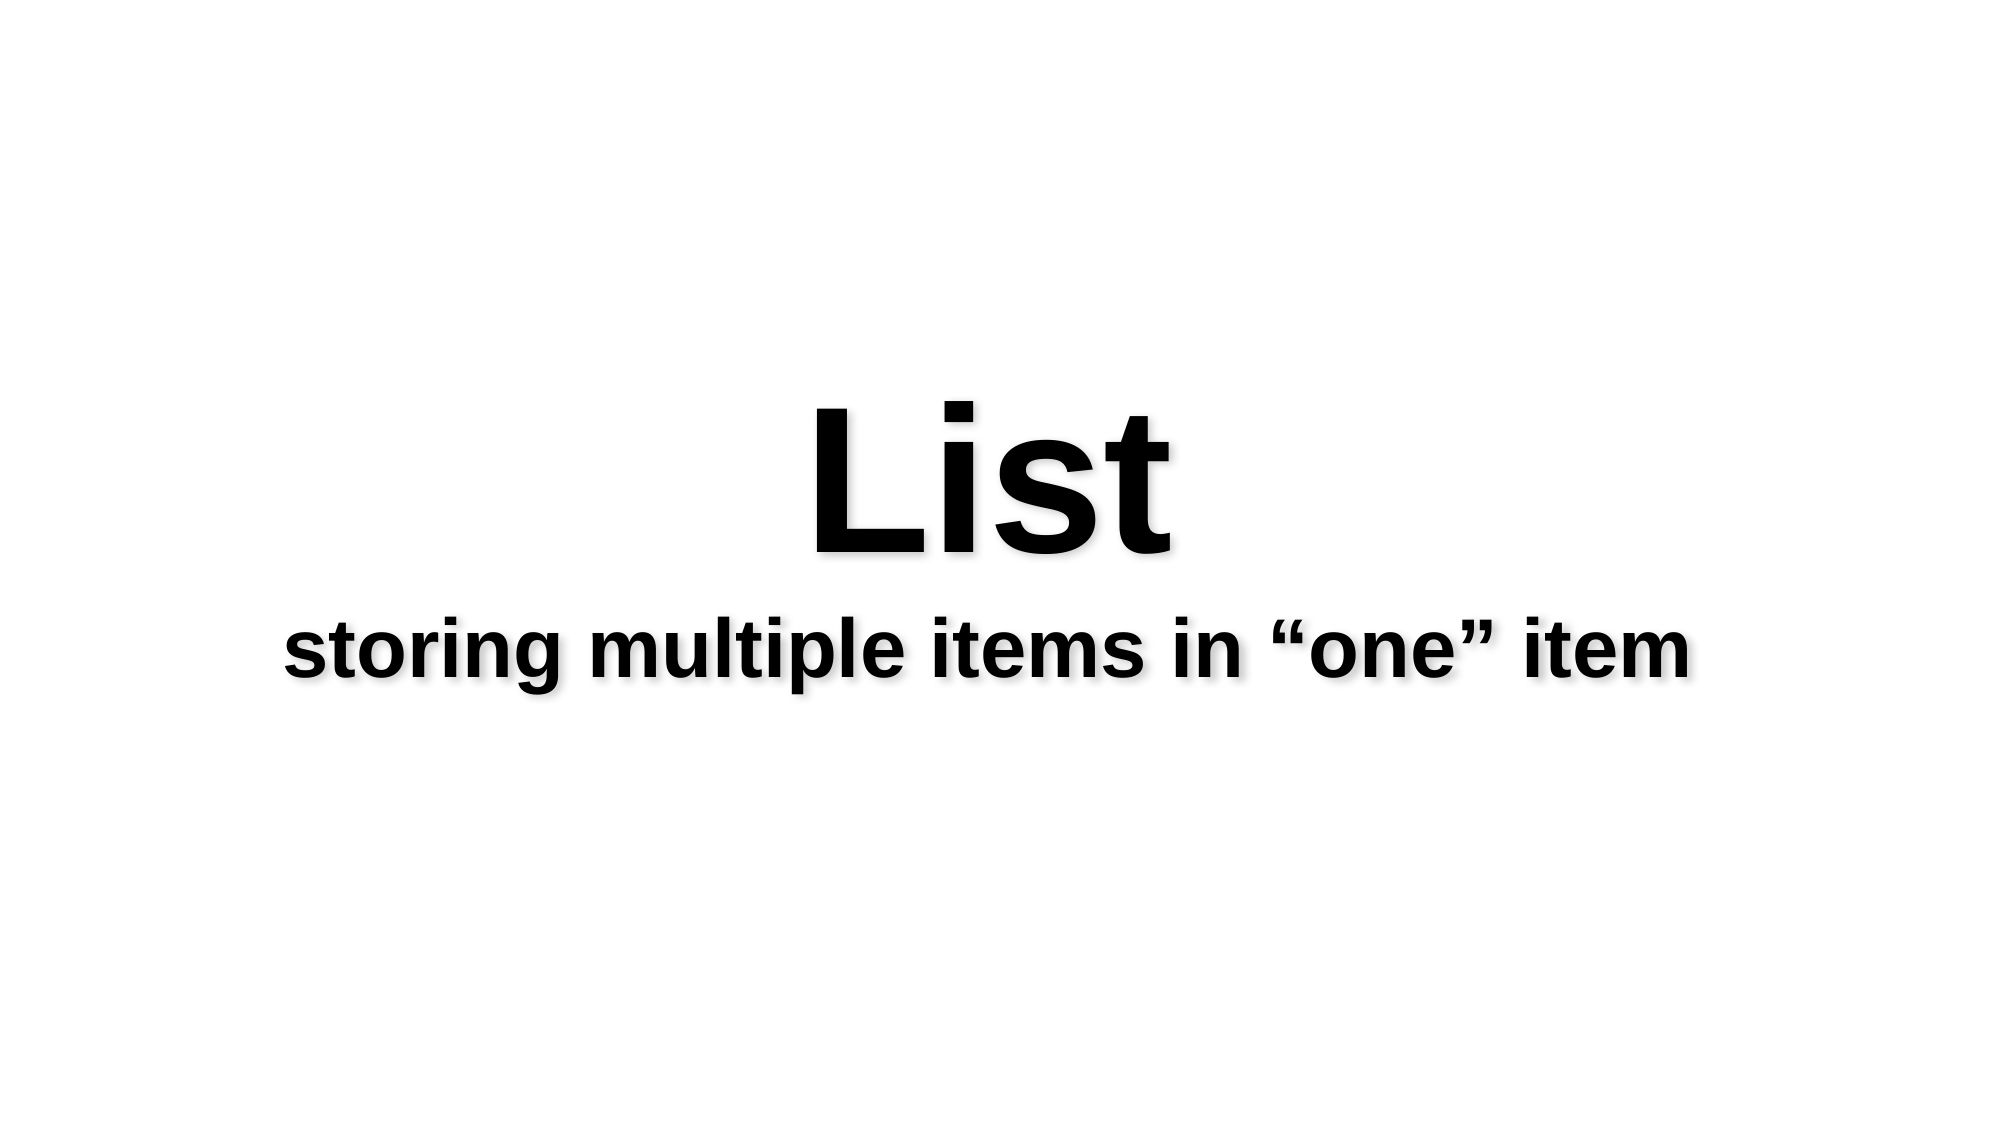

# List storing multiple items in “one” item